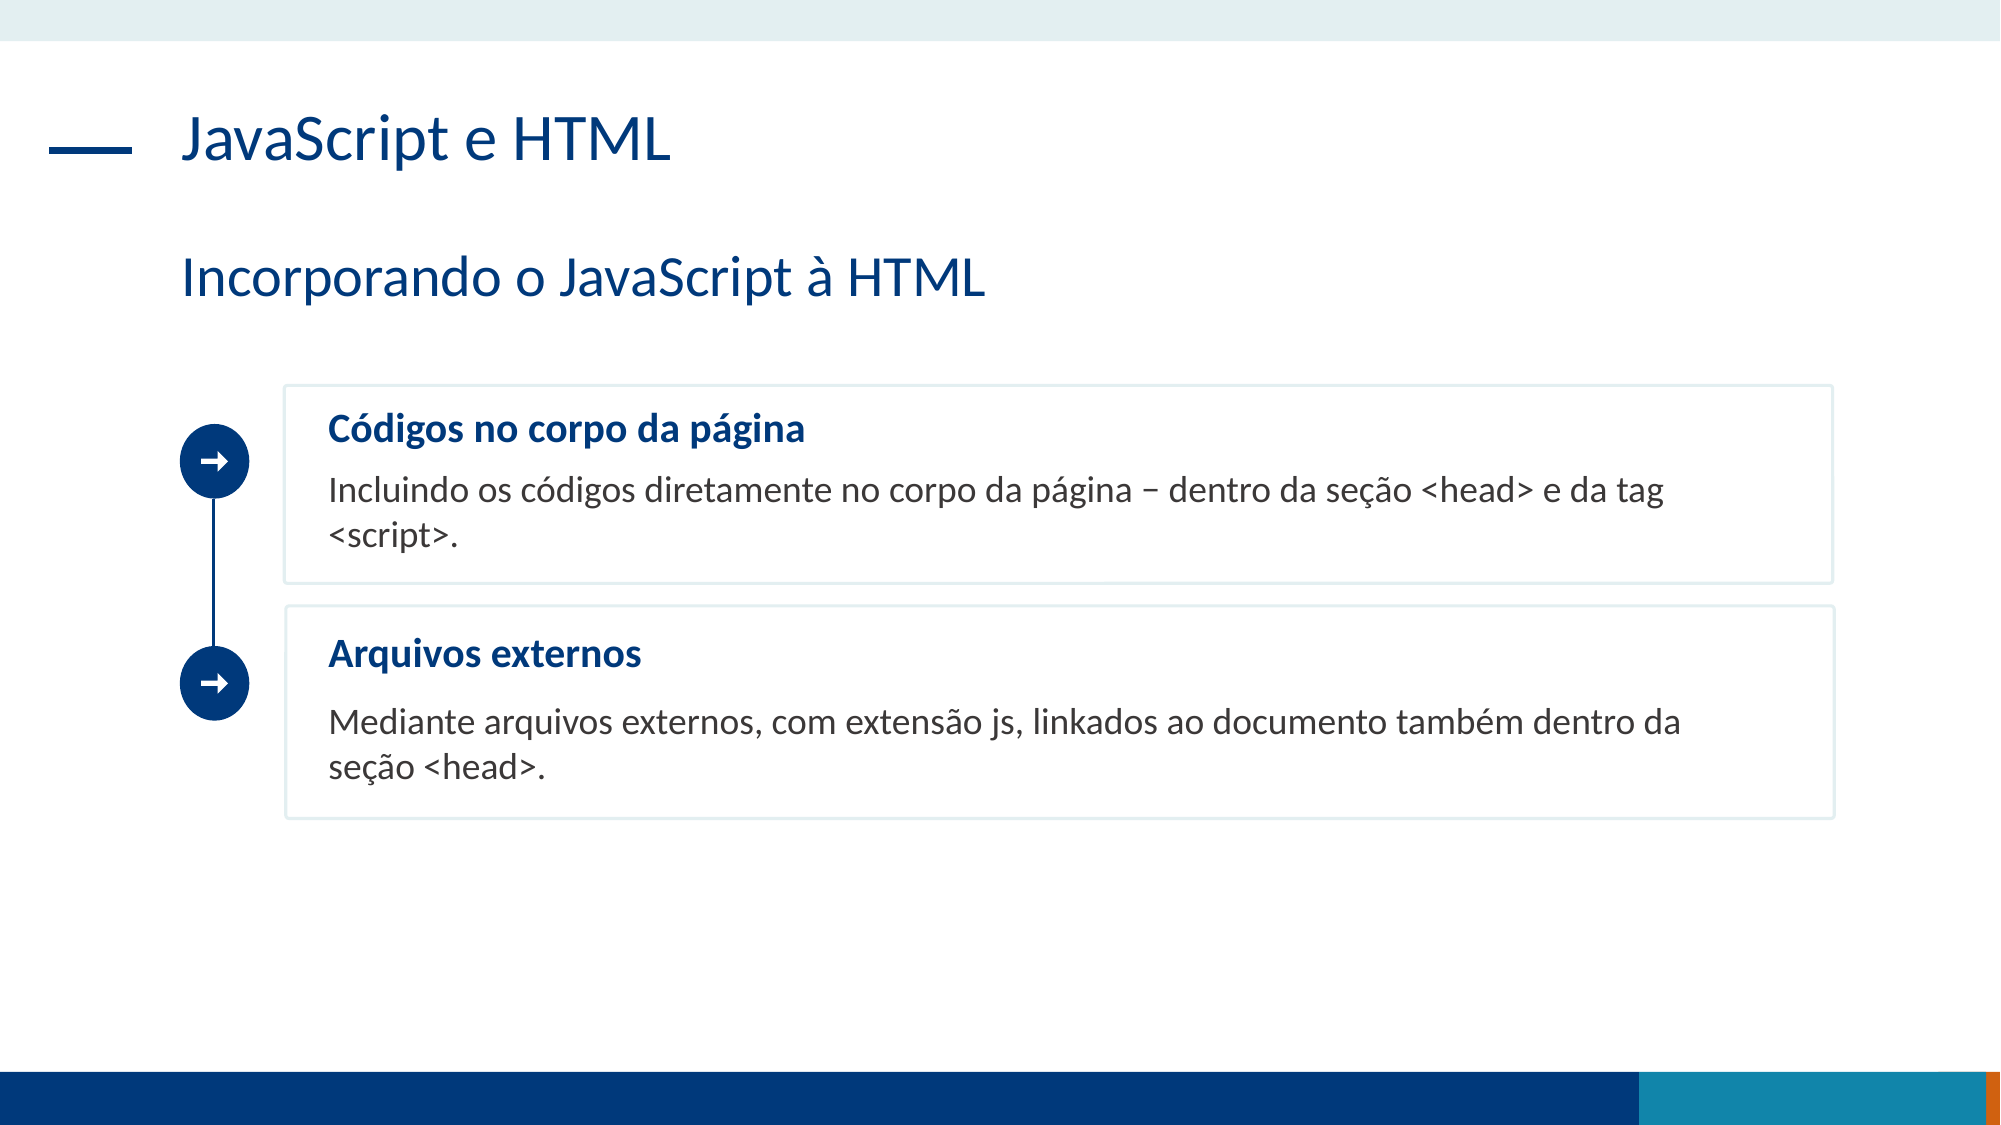

JavaScript e HTML
Incorporando o JavaScript à HTML

Códigos no corpo da página

Incluindo os códigos diretamente no corpo da página − dentro da seção <head> e da tag <script>.

Arquivos externos

Mediante arquivos externos, com extensão js, linkados ao documento também dentro da seção <head>.